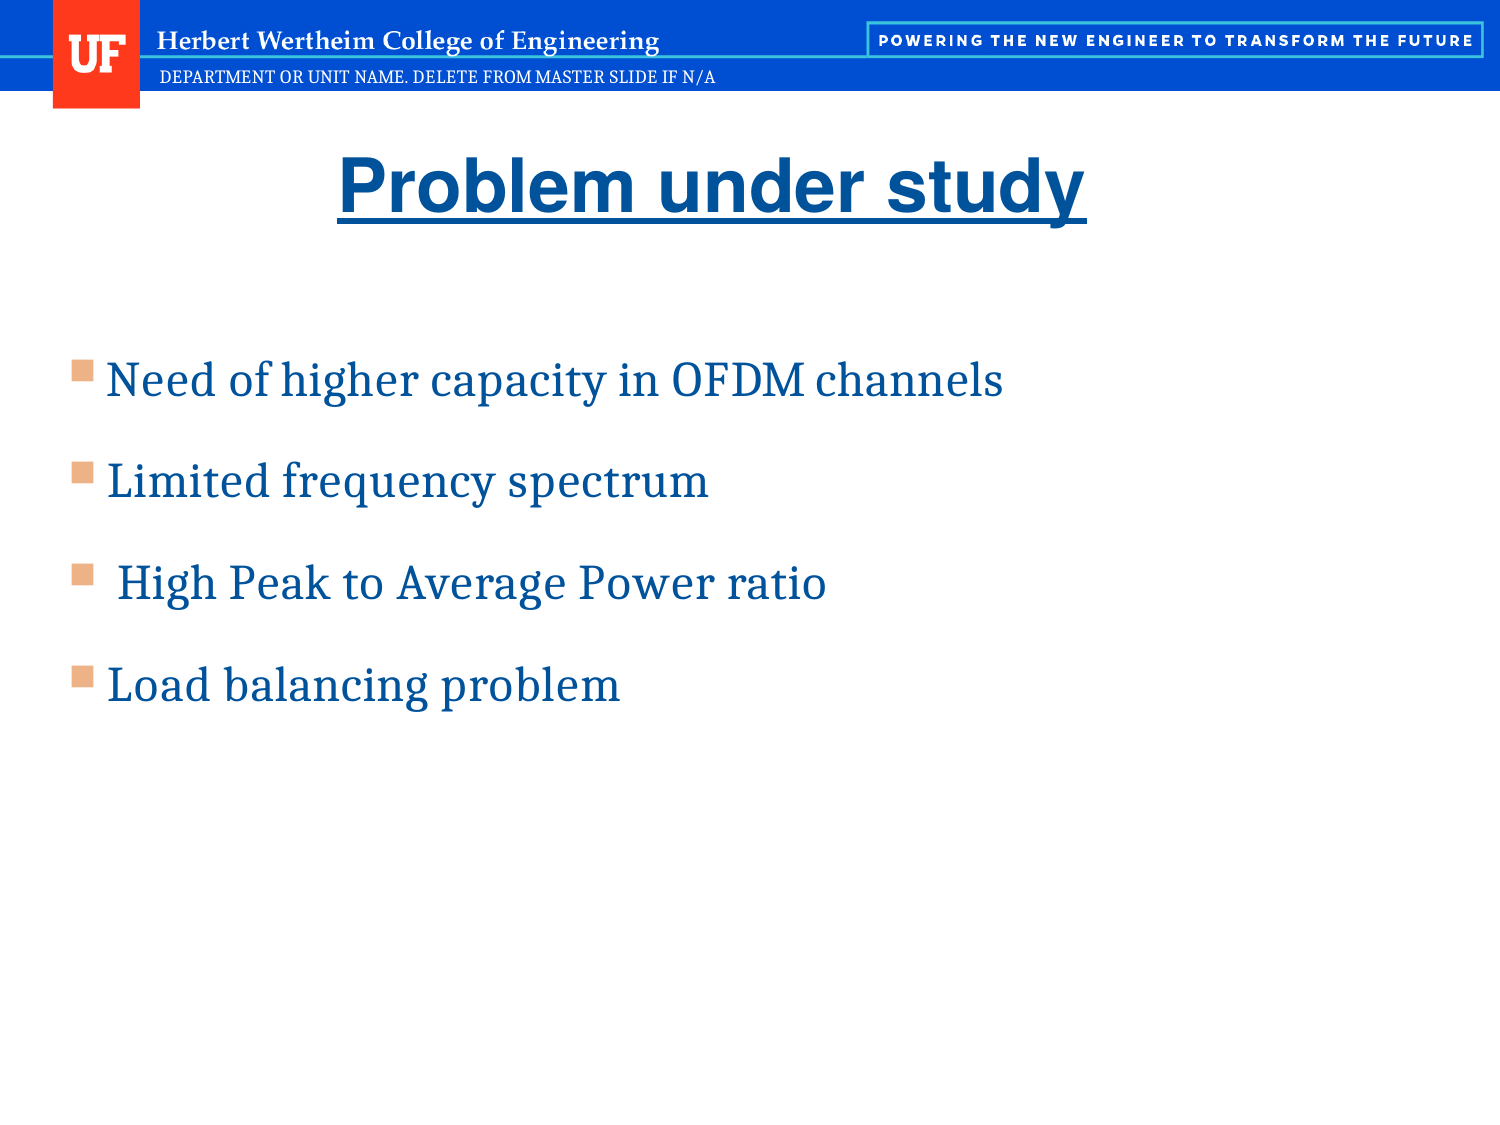

# Problem under study
Need of higher capacity in OFDM channels
Limited frequency spectrum
 High Peak to Average Power ratio
Load balancing problem